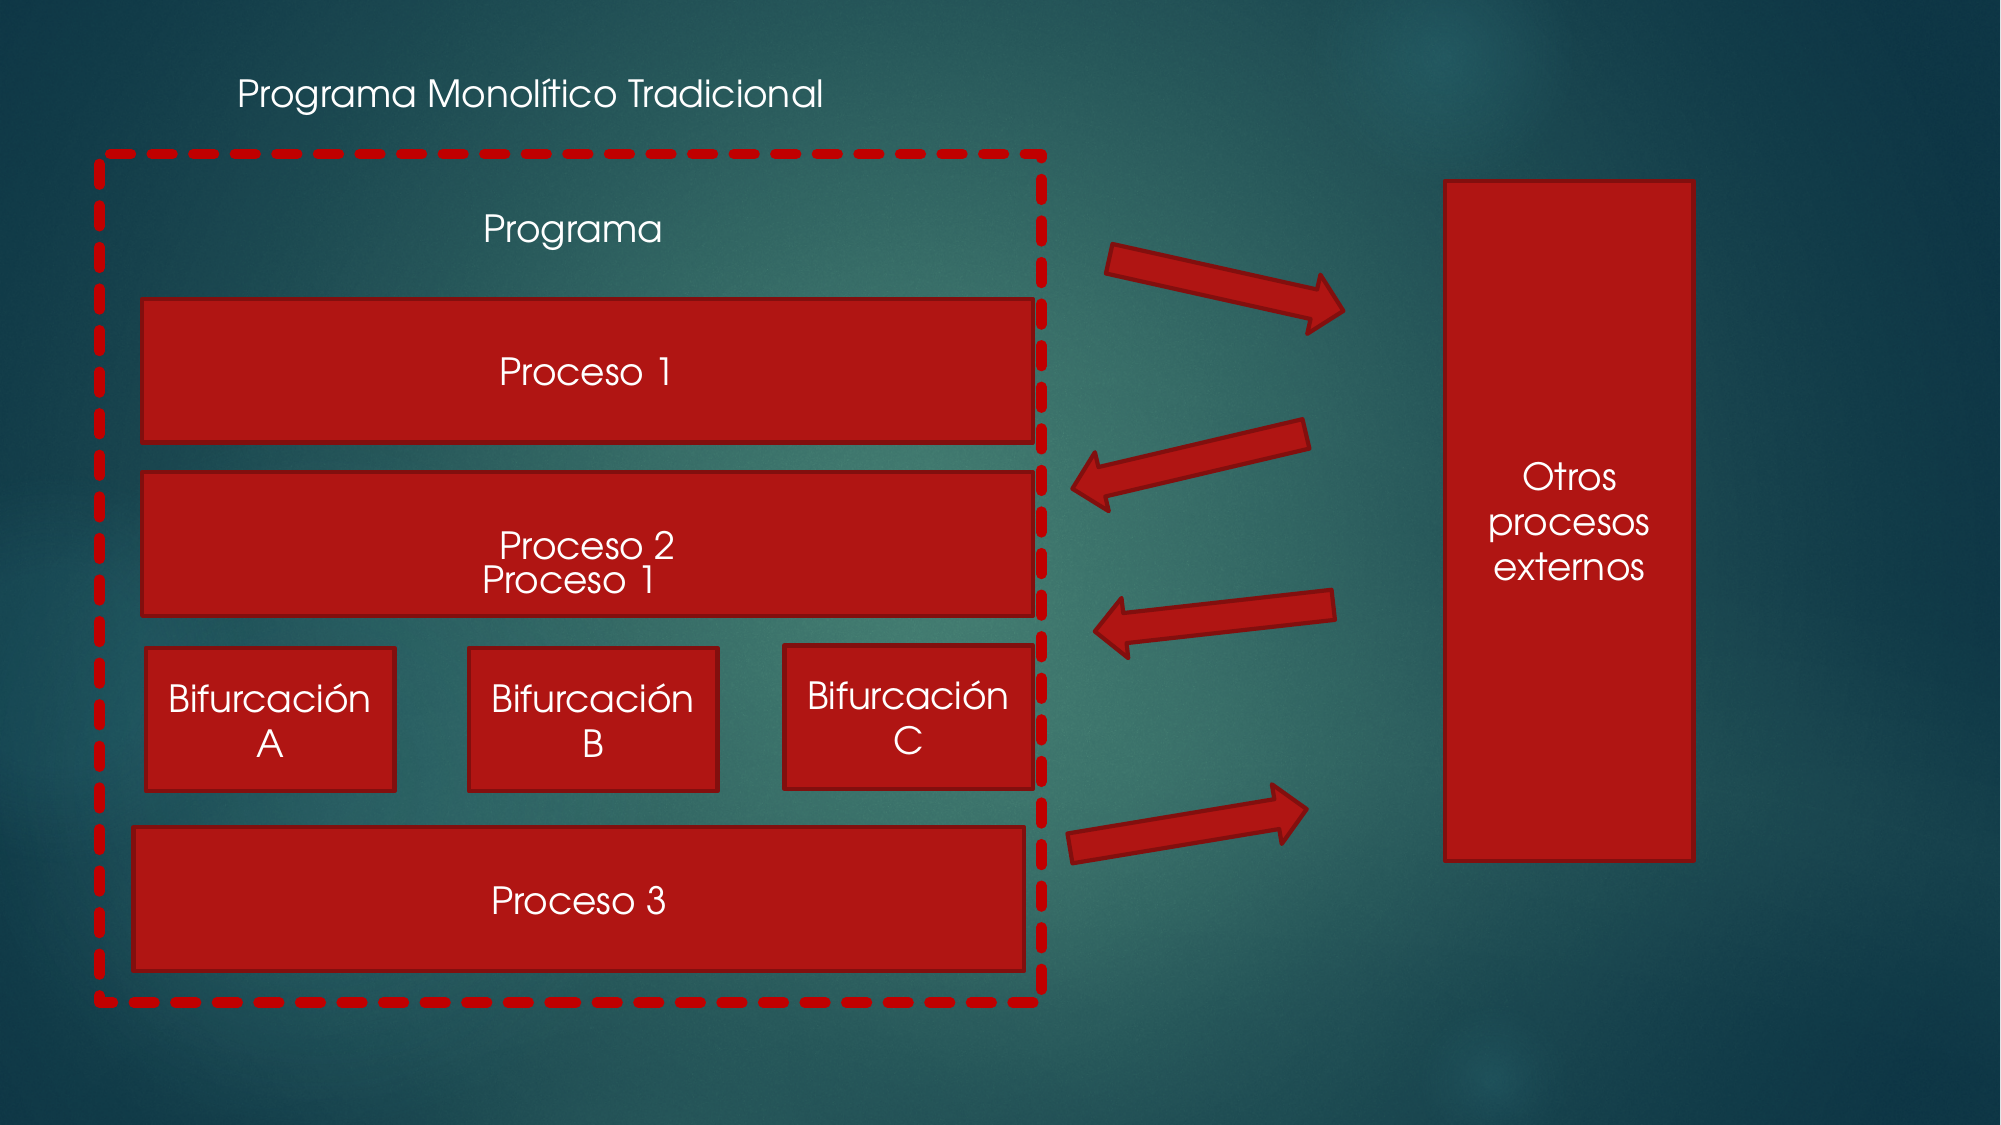

Programa Monolítico Tradicional
Proceso 1
Otros procesos externos
Programa

Proceso 1

Proceso 2

Bifurcación C
Bifurcación A
Bifurcación B

Proceso 3